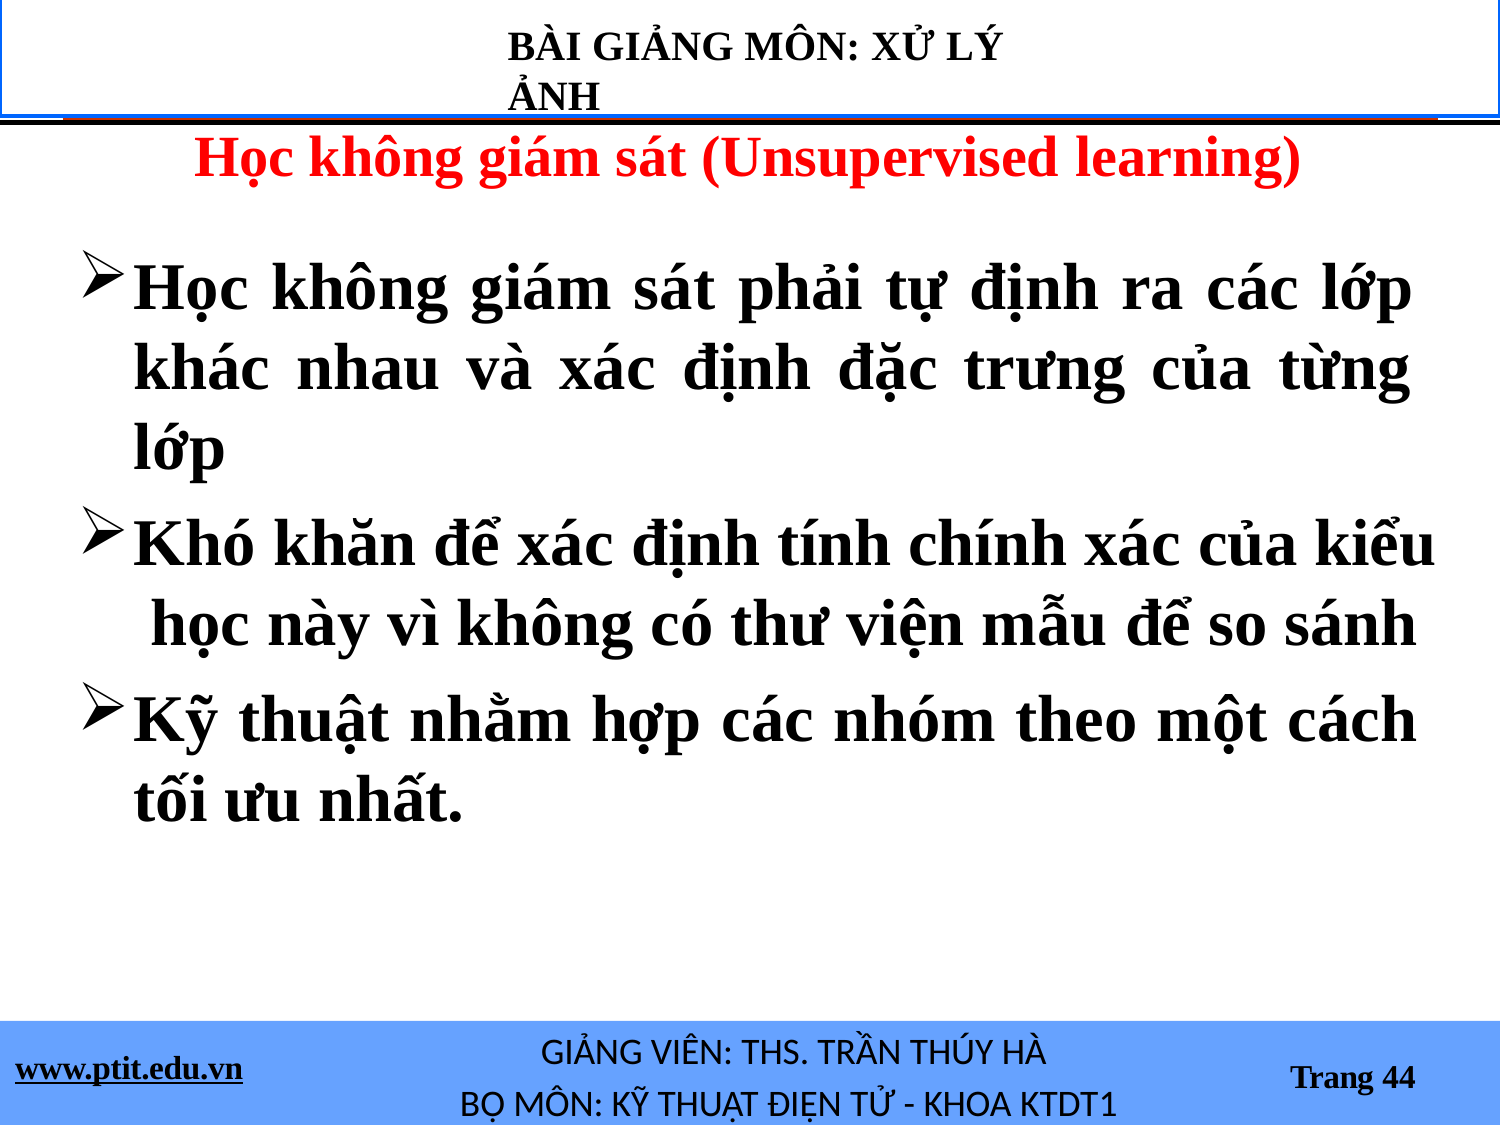

BÀI GIẢNG MÔN: XỬ LÝ ẢNH
# Học không giám sát (Unsupervised learning)
Học không giám sát phải tự định ra các lớp  khác nhau và xác định đặc trưng của từng  lớp
Khó khăn để xác định tính chính xác của kiểu  học này vì không có thư viện mẫu để so sánh
Kỹ thuật nhằm hợp các nhóm theo một cách  tối ưu nhất.

GIẢNG VIÊN: THS. TRẦN THÚY HÀ
BỘ MÔN: KỸ THUẬT ĐIỆN TỬ - KHOA KTDT1
www.ptit.edu.vn
Trang 44